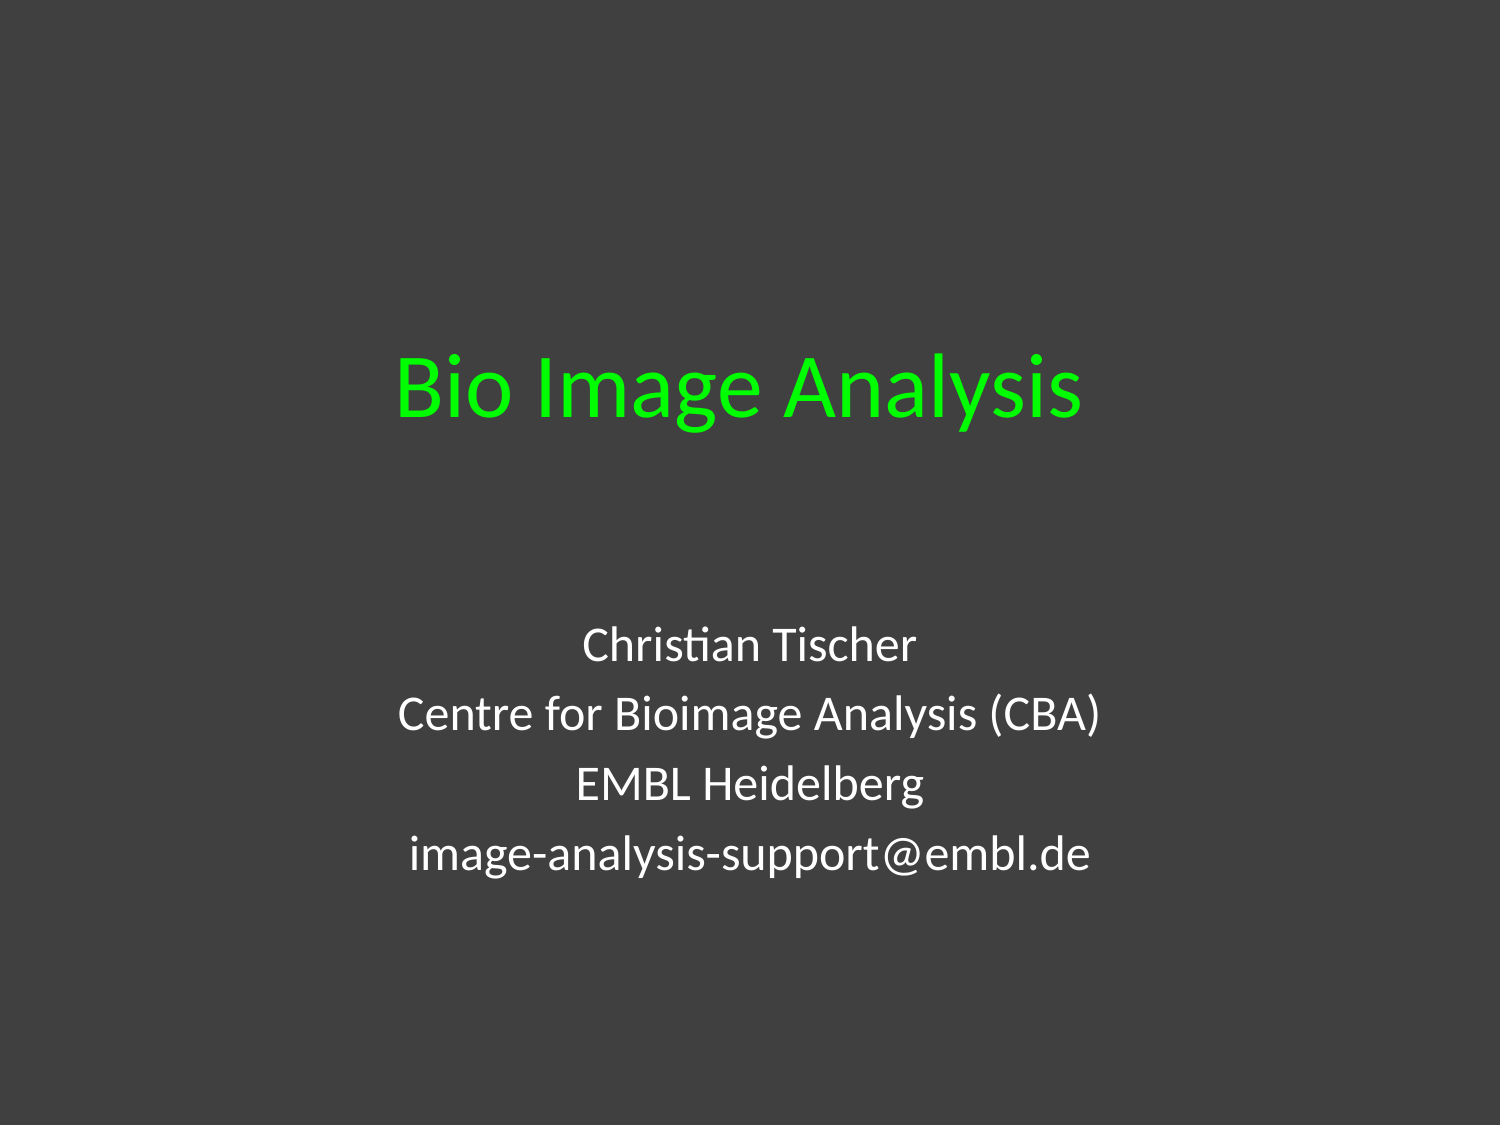

# Bio Image Analysis
Christian Tischer
Centre for Bioimage Analysis (CBA)
EMBL Heidelberg
image-analysis-support@embl.de